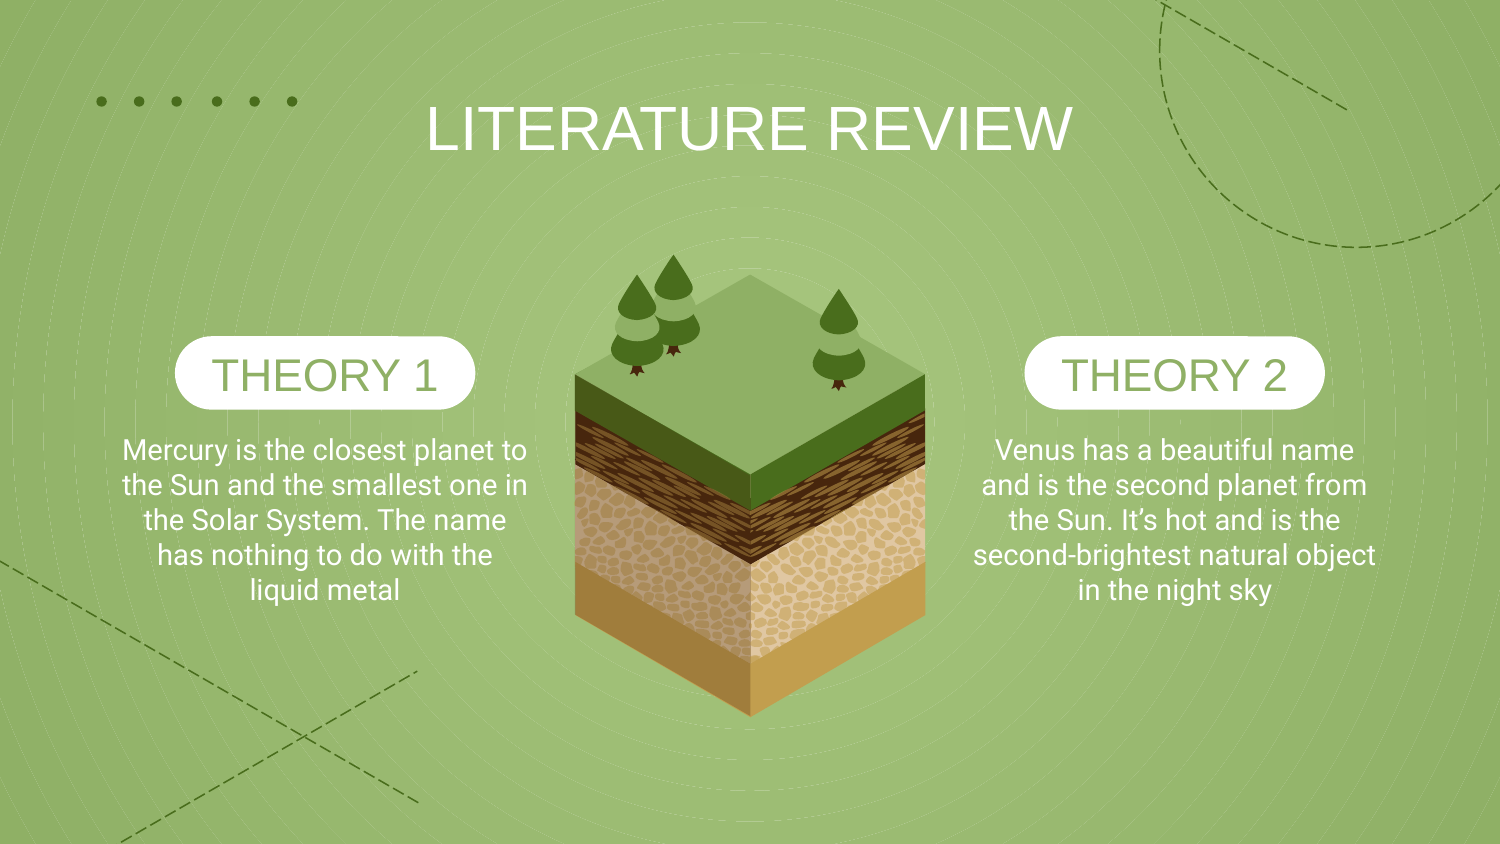

# LITERATURE REVIEW

THEORY 2
THEORY 1
Mercury is the closest planet to the Sun and the smallest one in the Solar System. The name has nothing to do with the liquid metal
Venus has a beautiful name and is the second planet from the Sun. It’s hot and is the second-brightest natural object in the night sky